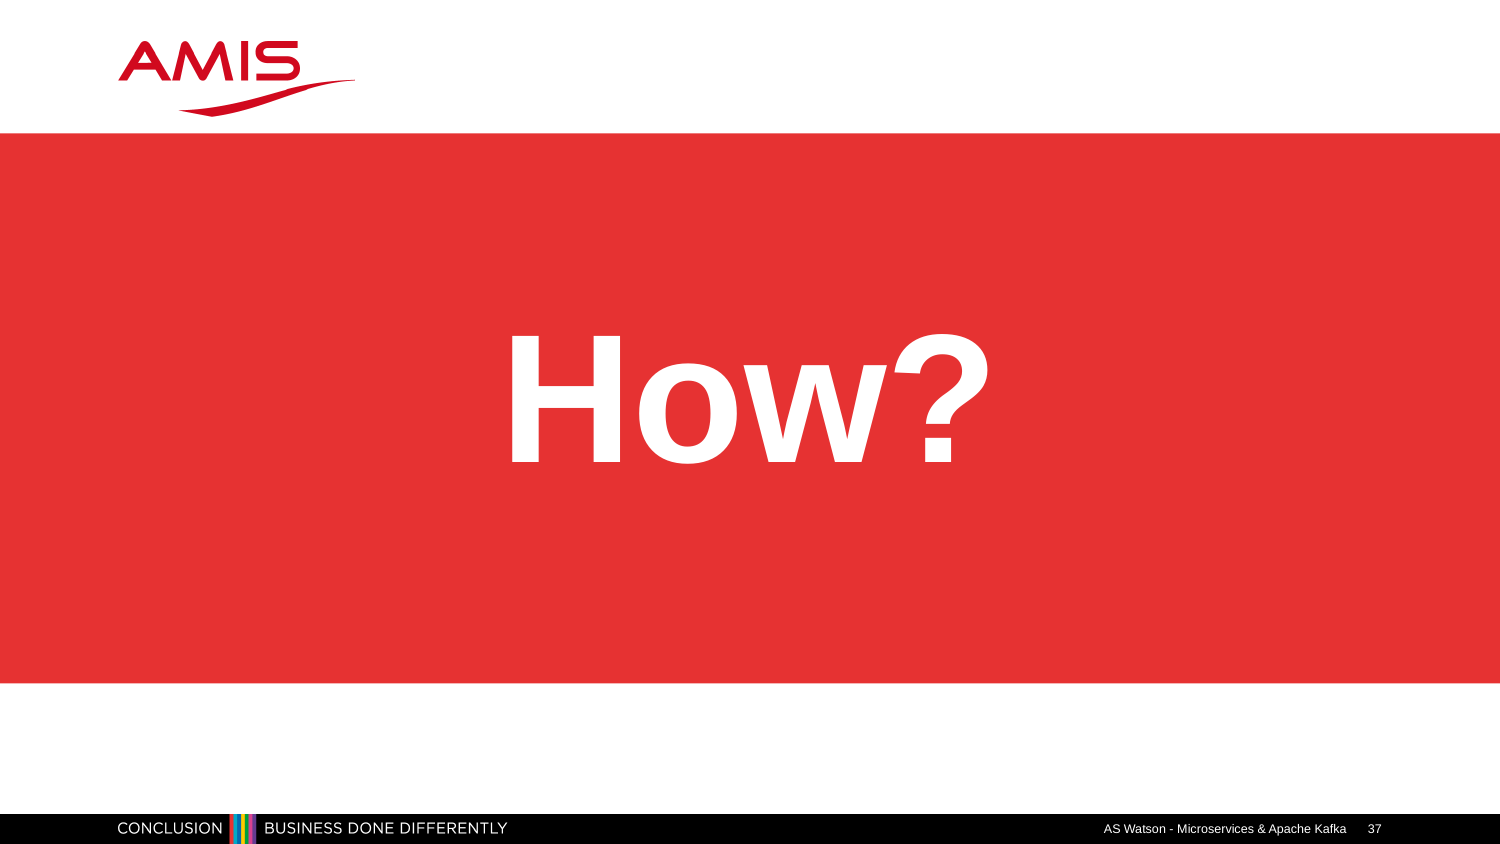

# How?
AS Watson - Microservices & Apache Kafka
37